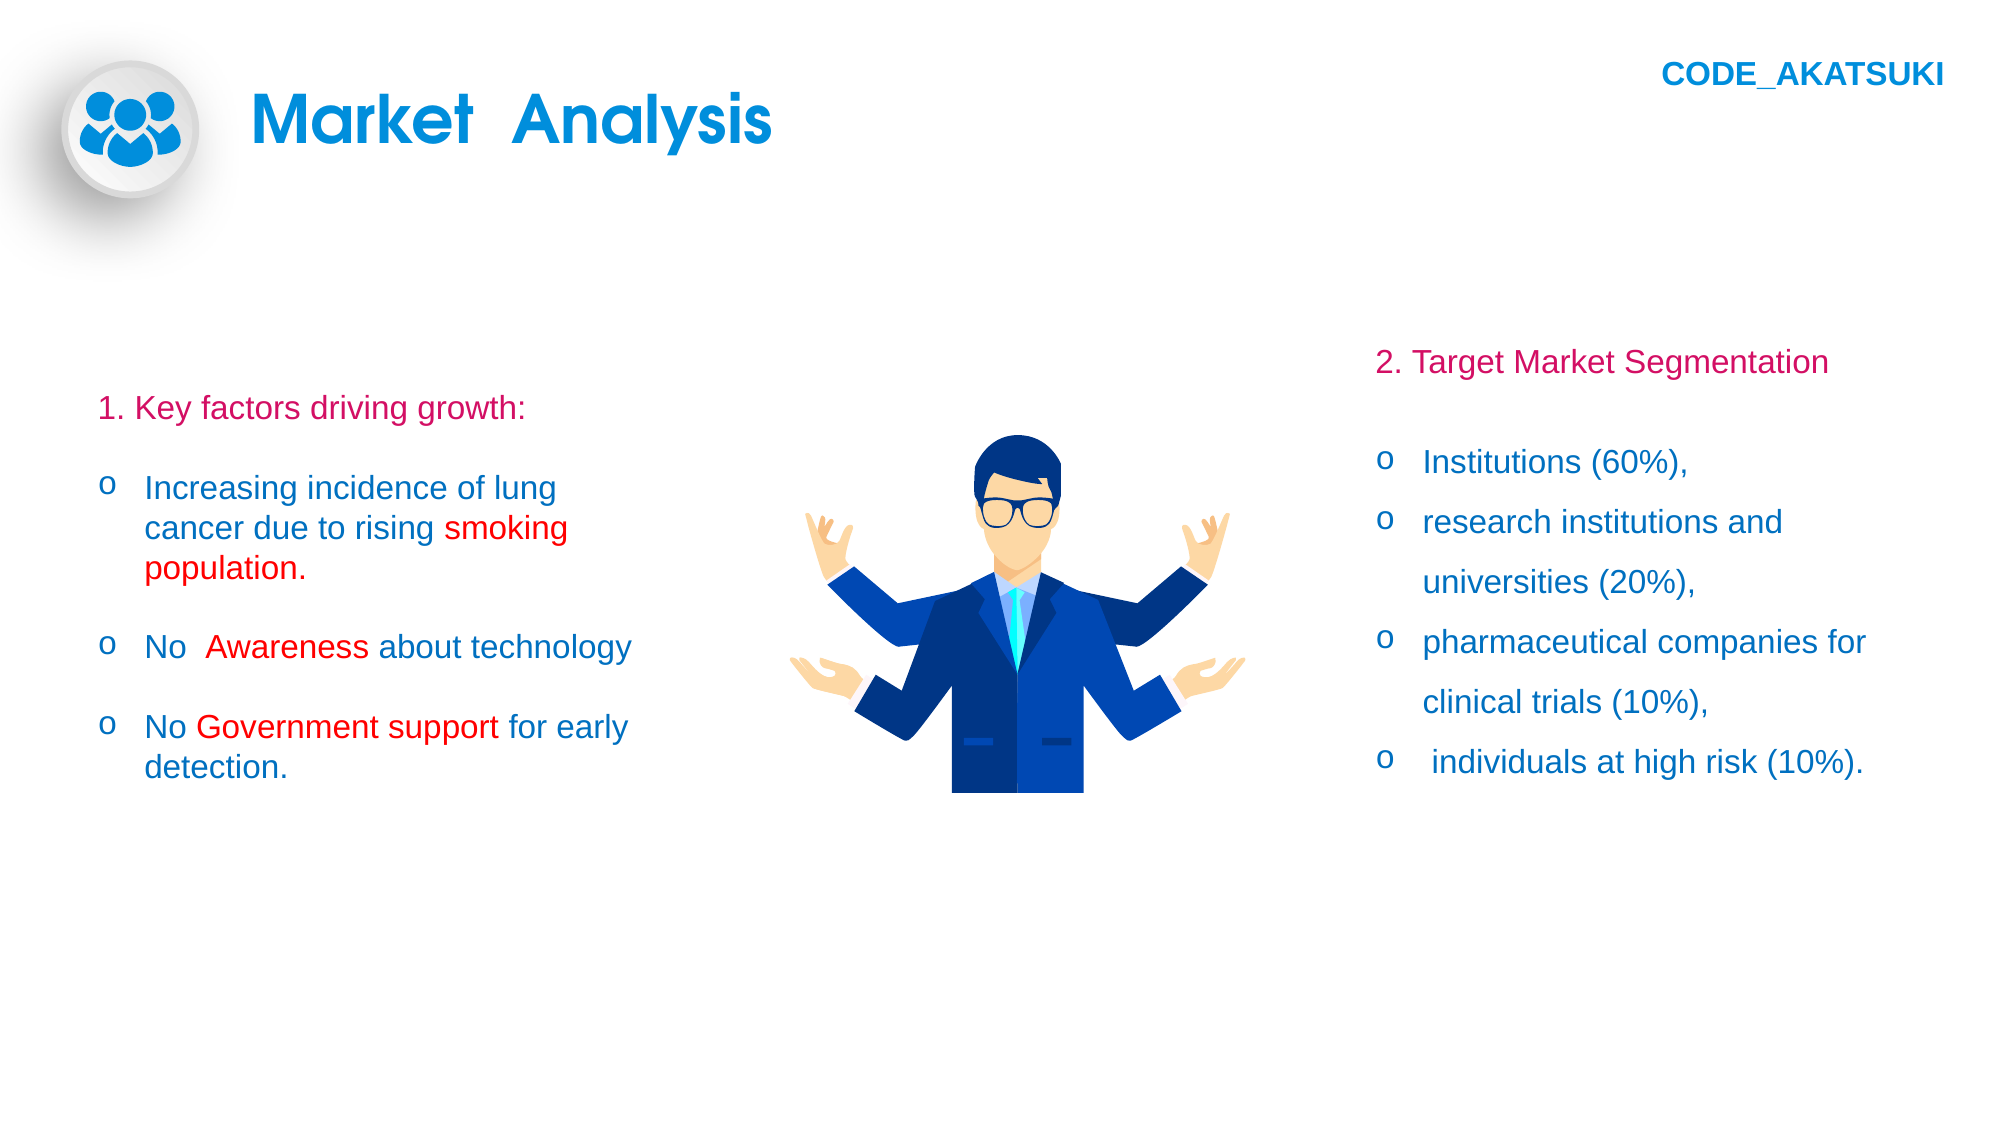

CODE_AKATSUKI

Market  Analysis
2. Target Market Segmentation

Institutions (60%),
research institutions and universities (20%),
pharmaceutical companies for clinical trials (10%),
 individuals at high risk (10%).

1. Key factors driving growth:

Increasing incidence of lung cancer due to rising smoking population.

No  Awareness about technology

No Government support for early detection.